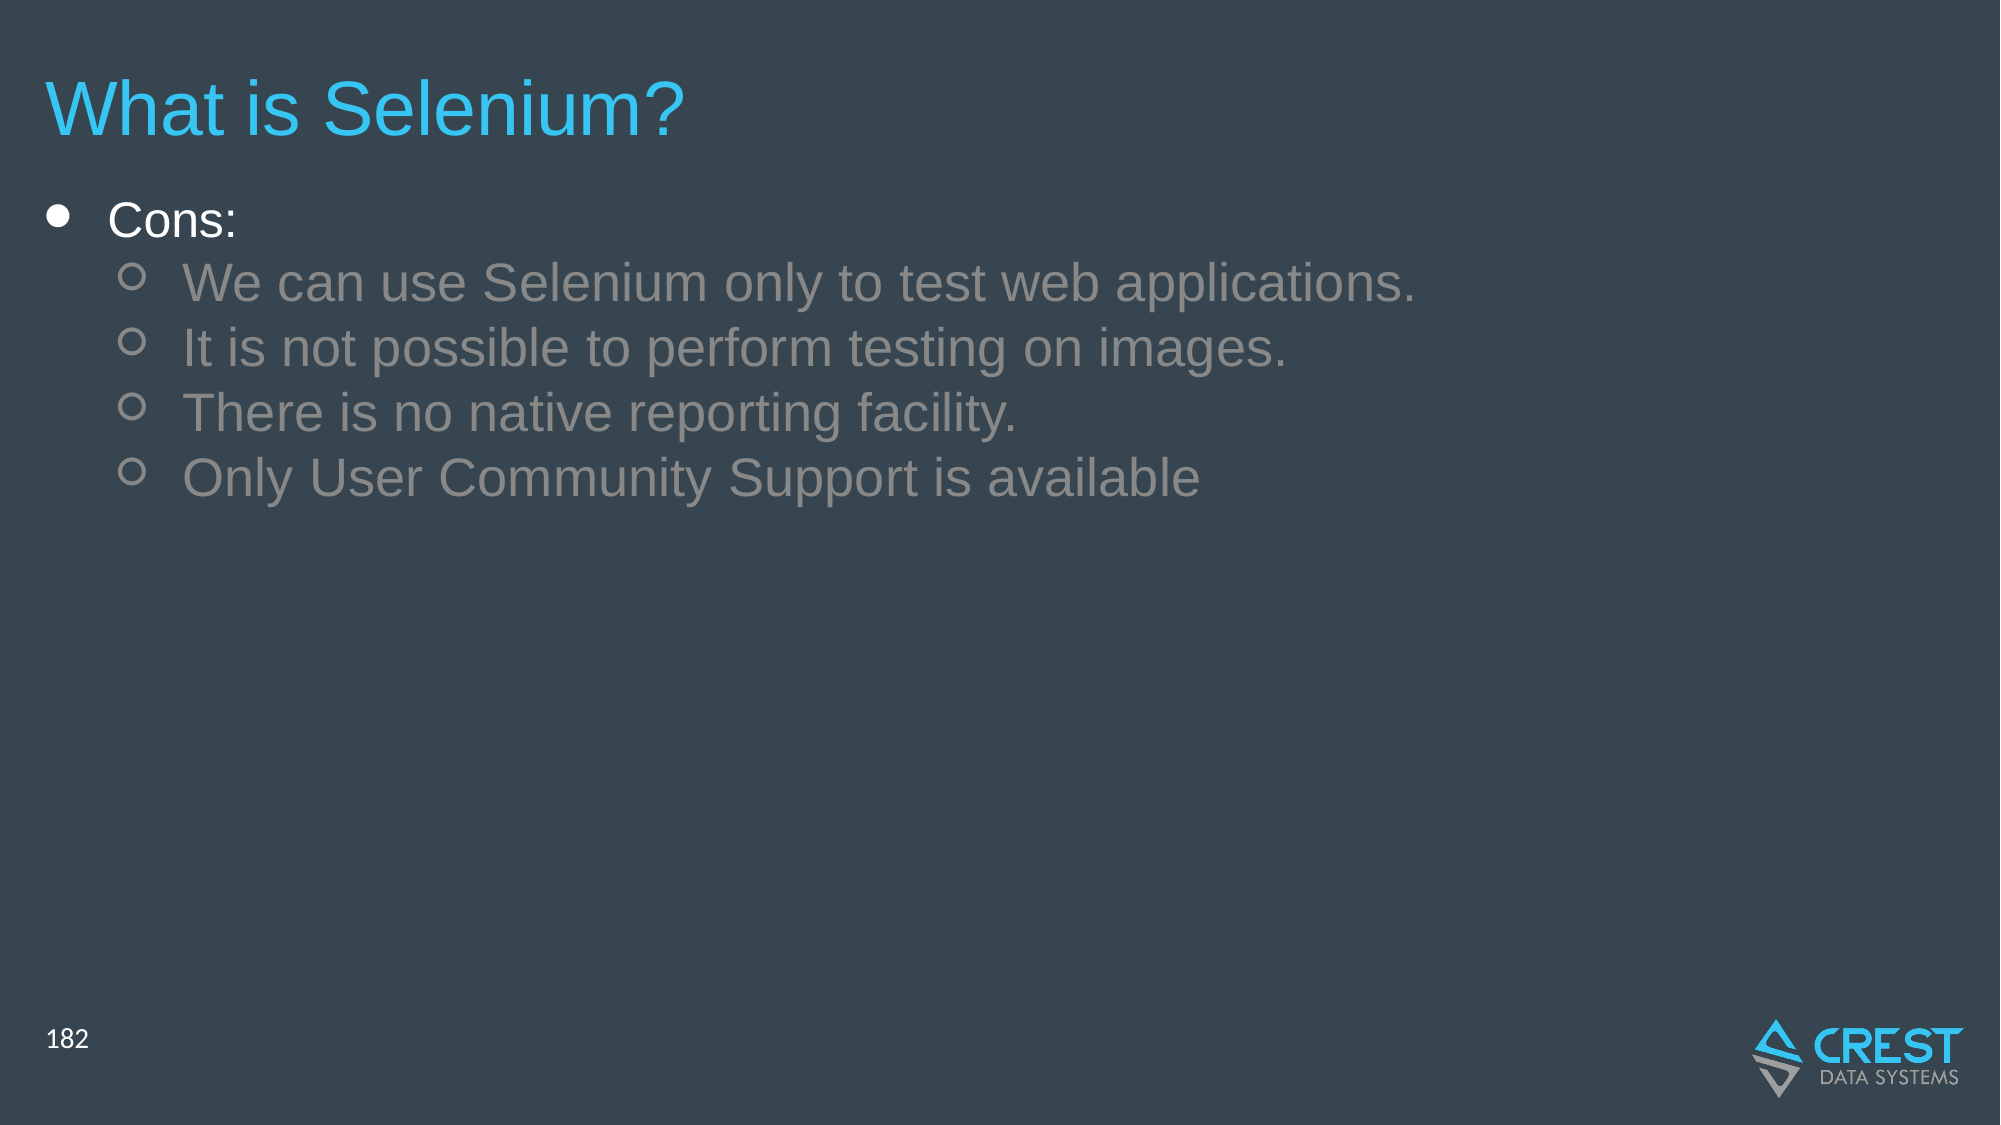

# What is Selenium?
Cons:
We can use Selenium only to test web applications.
It is not possible to perform testing on images.
There is no native reporting facility.
Only User Community Support is available
182